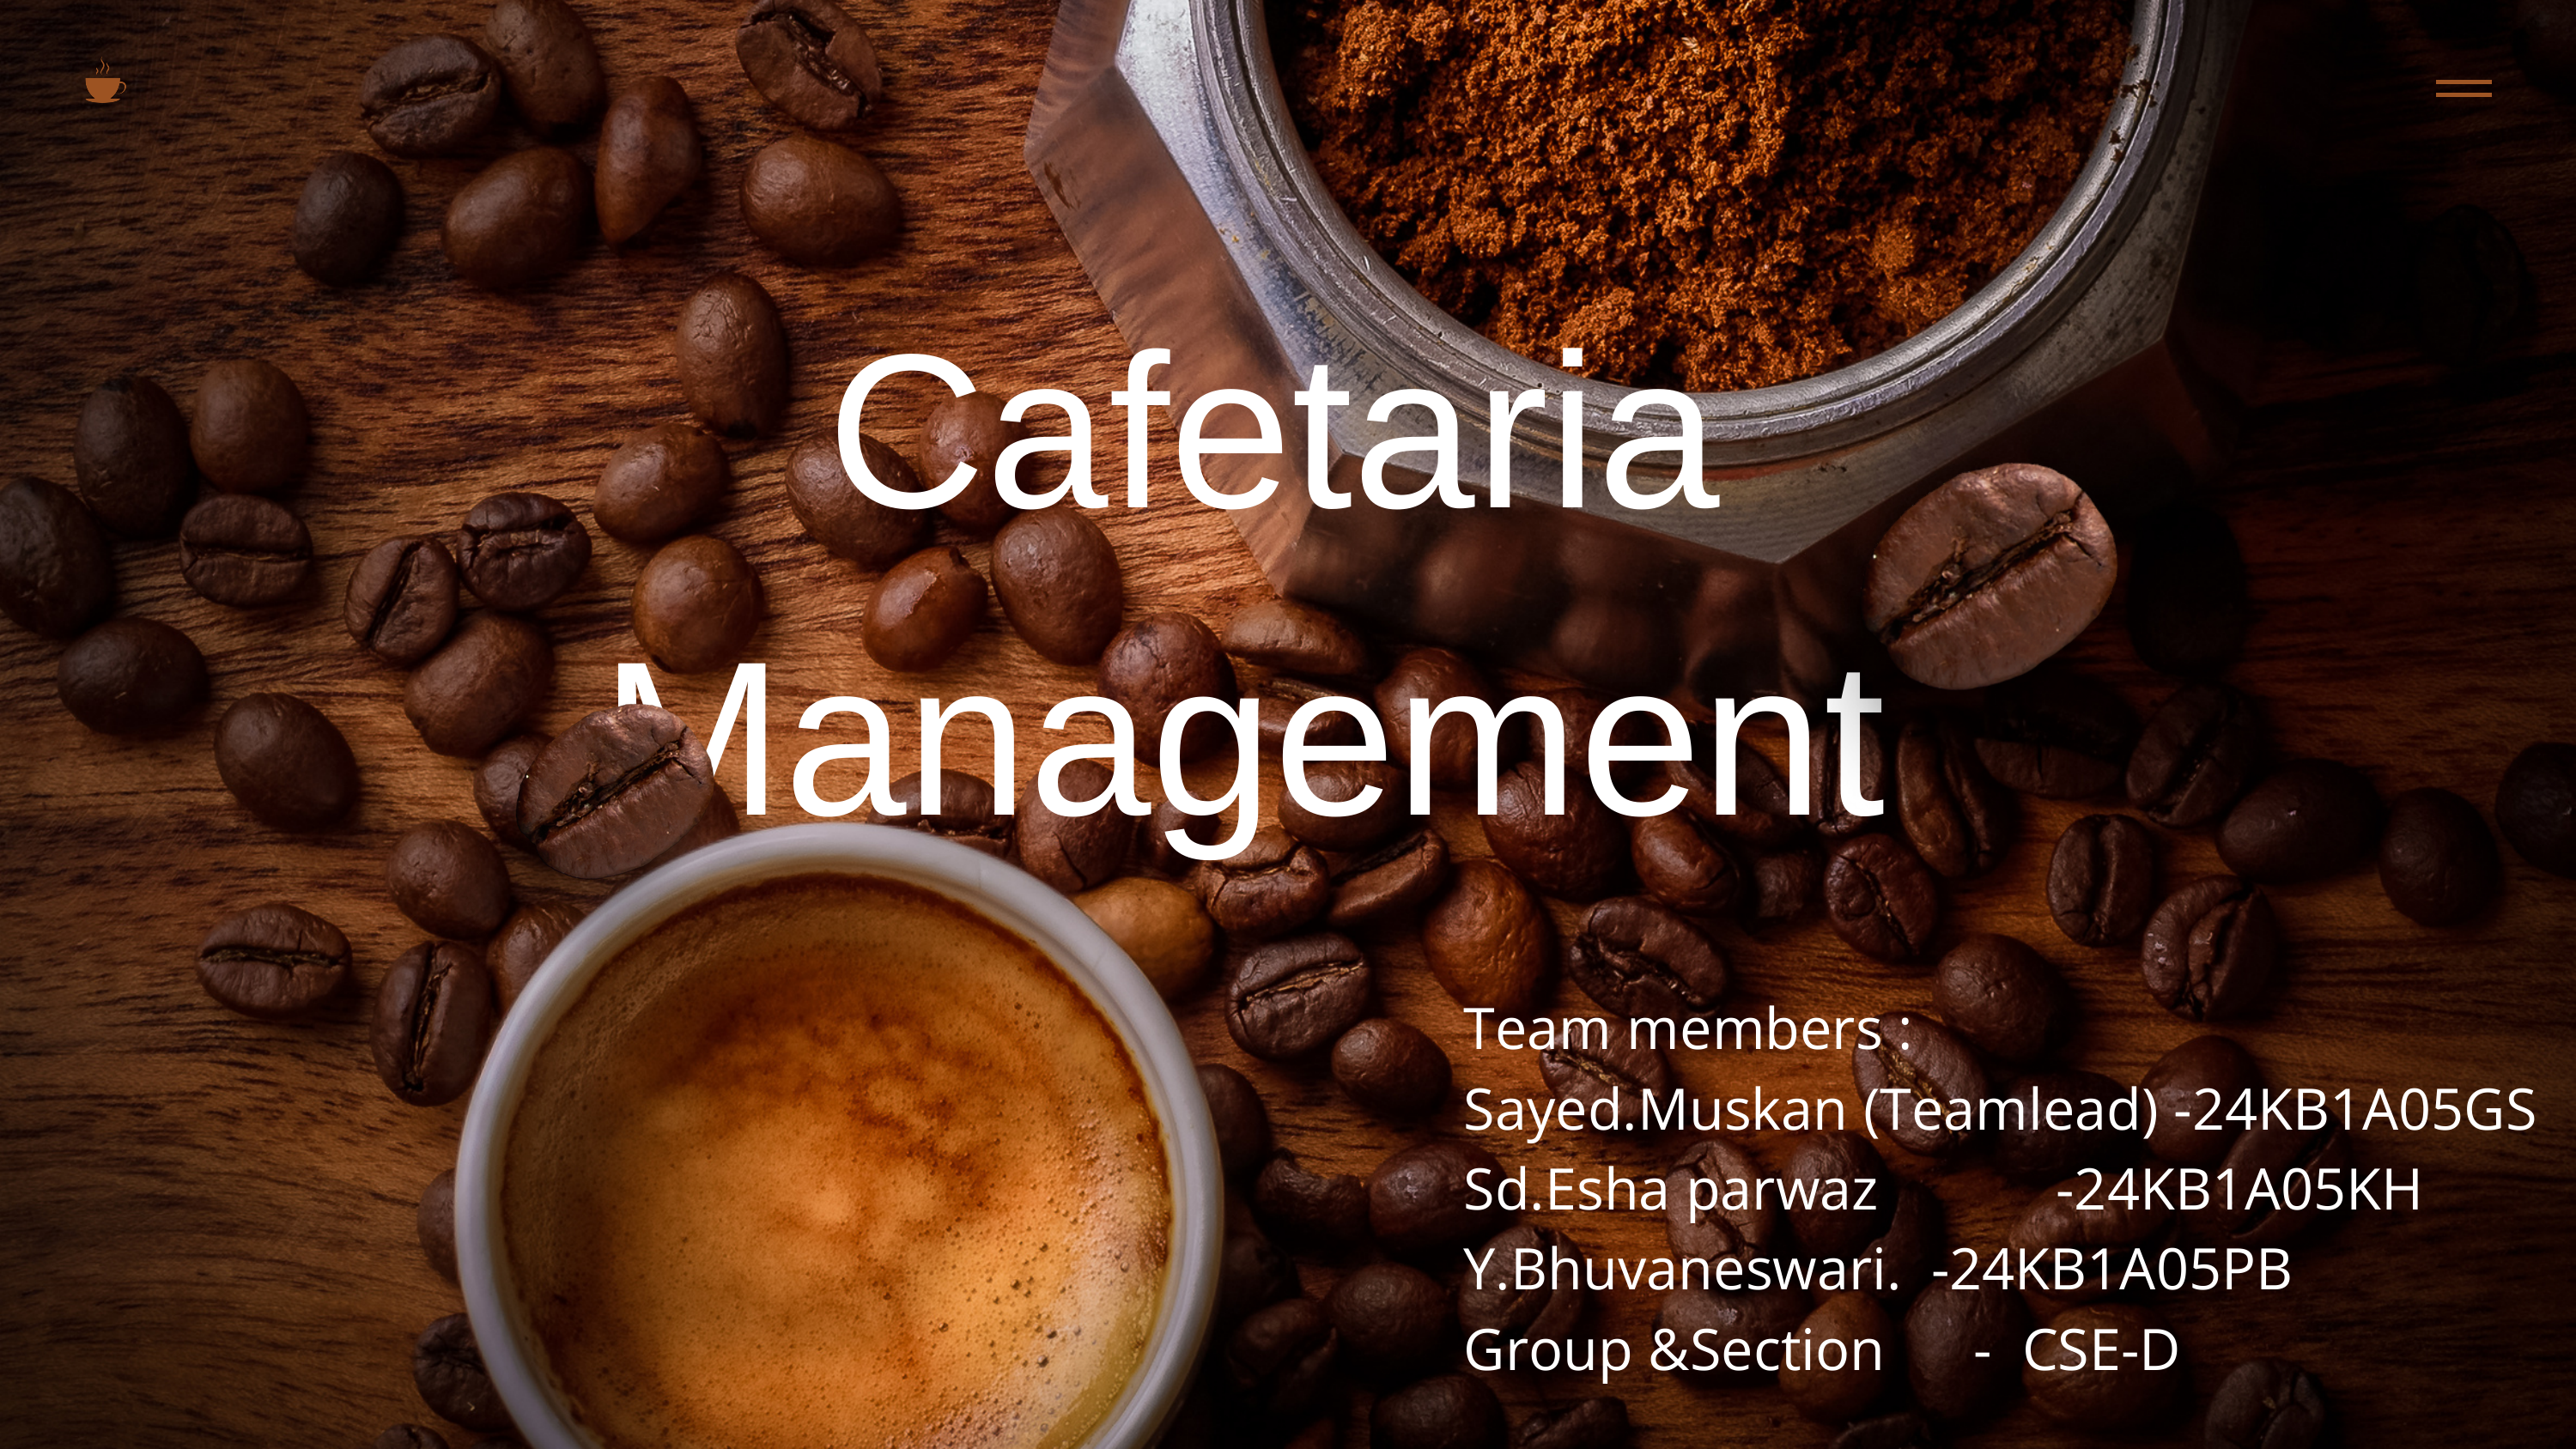

Cafetaria Management

Team members :
Sayed.Muskan (Teamlead) -24KB1A05GS
Sd.Esha parwaz            -24KB1A05KH
Y.Bhuvaneswari.  -24KB1A05PB
Group &Section      -  CSE-D